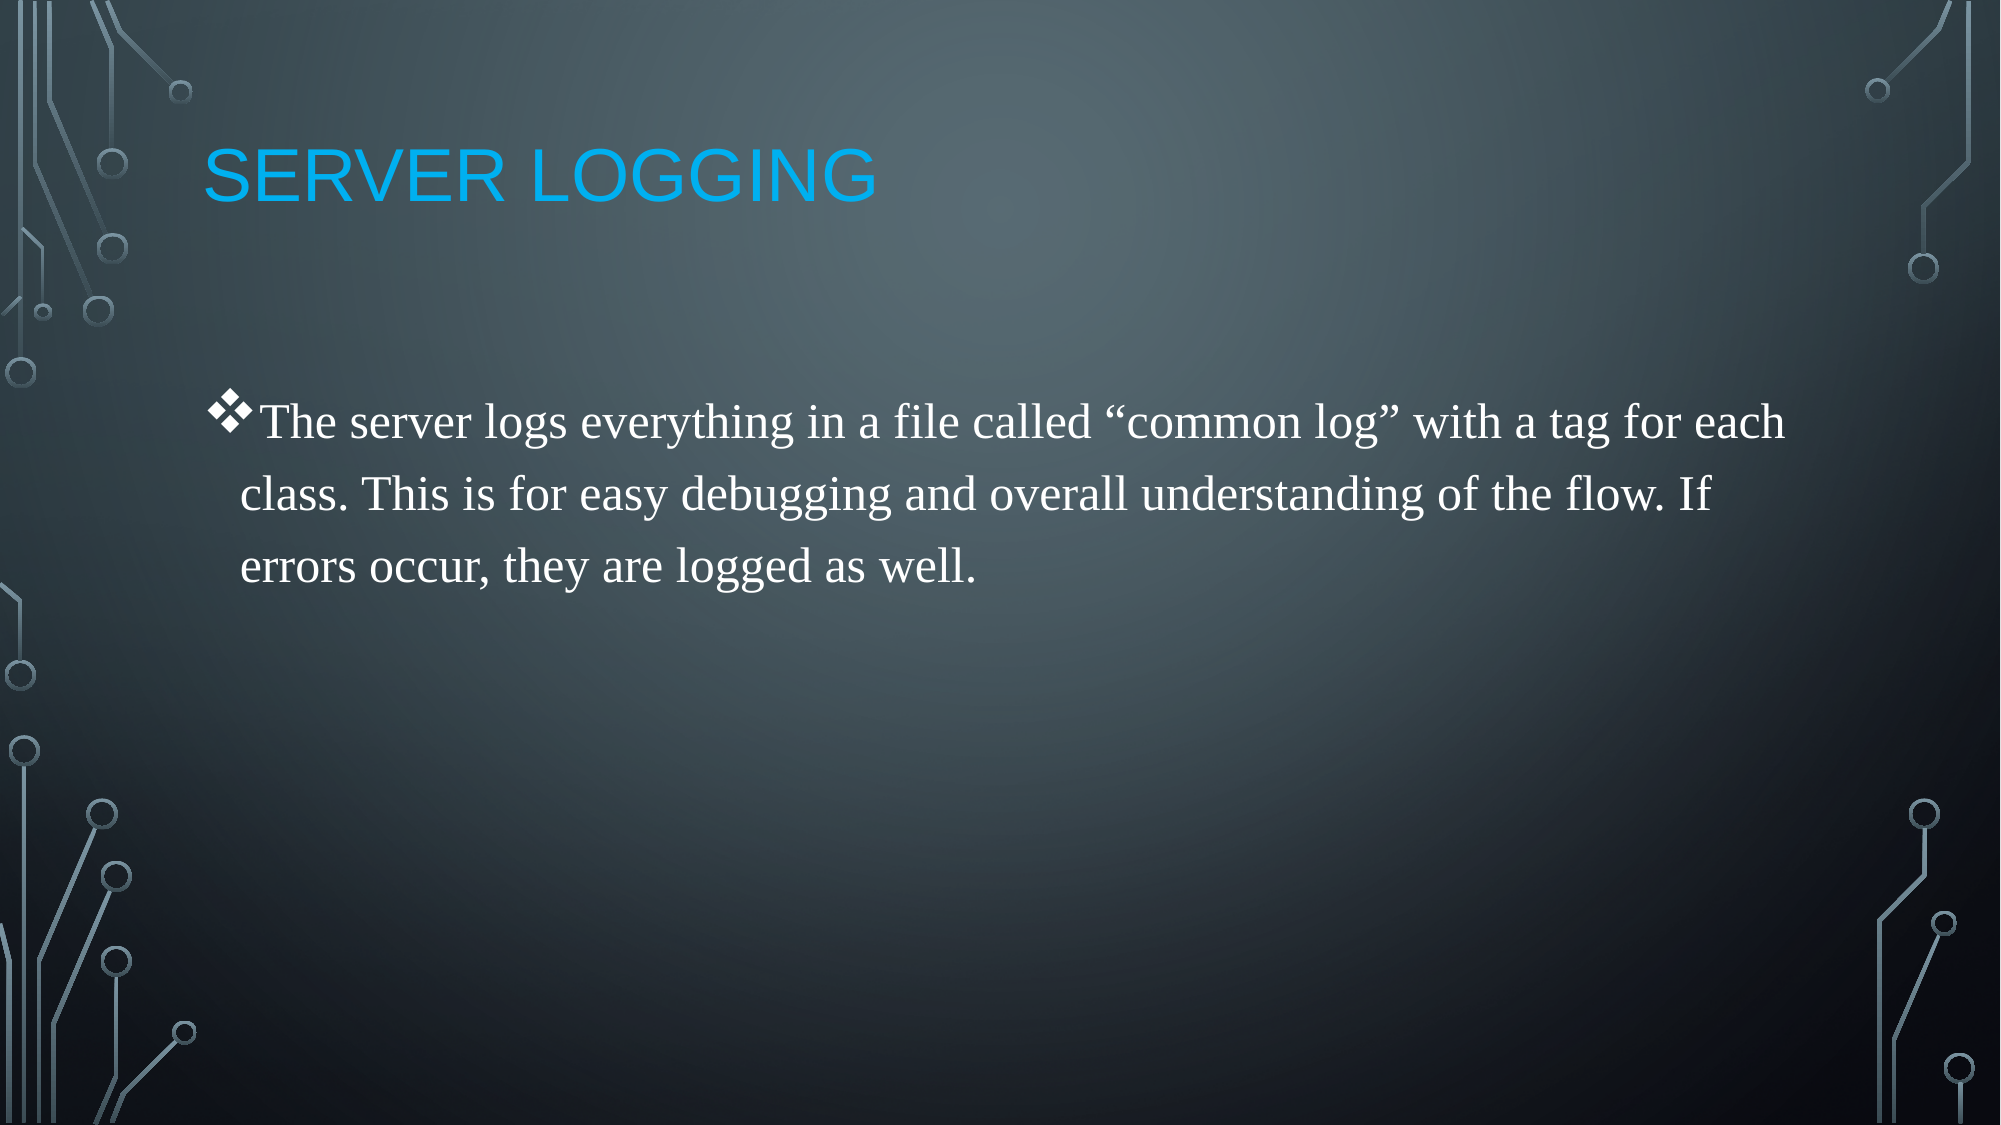

# Server Logging
The server logs everything in a file called “common log” with a tag for each class. This is for easy debugging and overall understanding of the flow. If errors occur, they are logged as well.